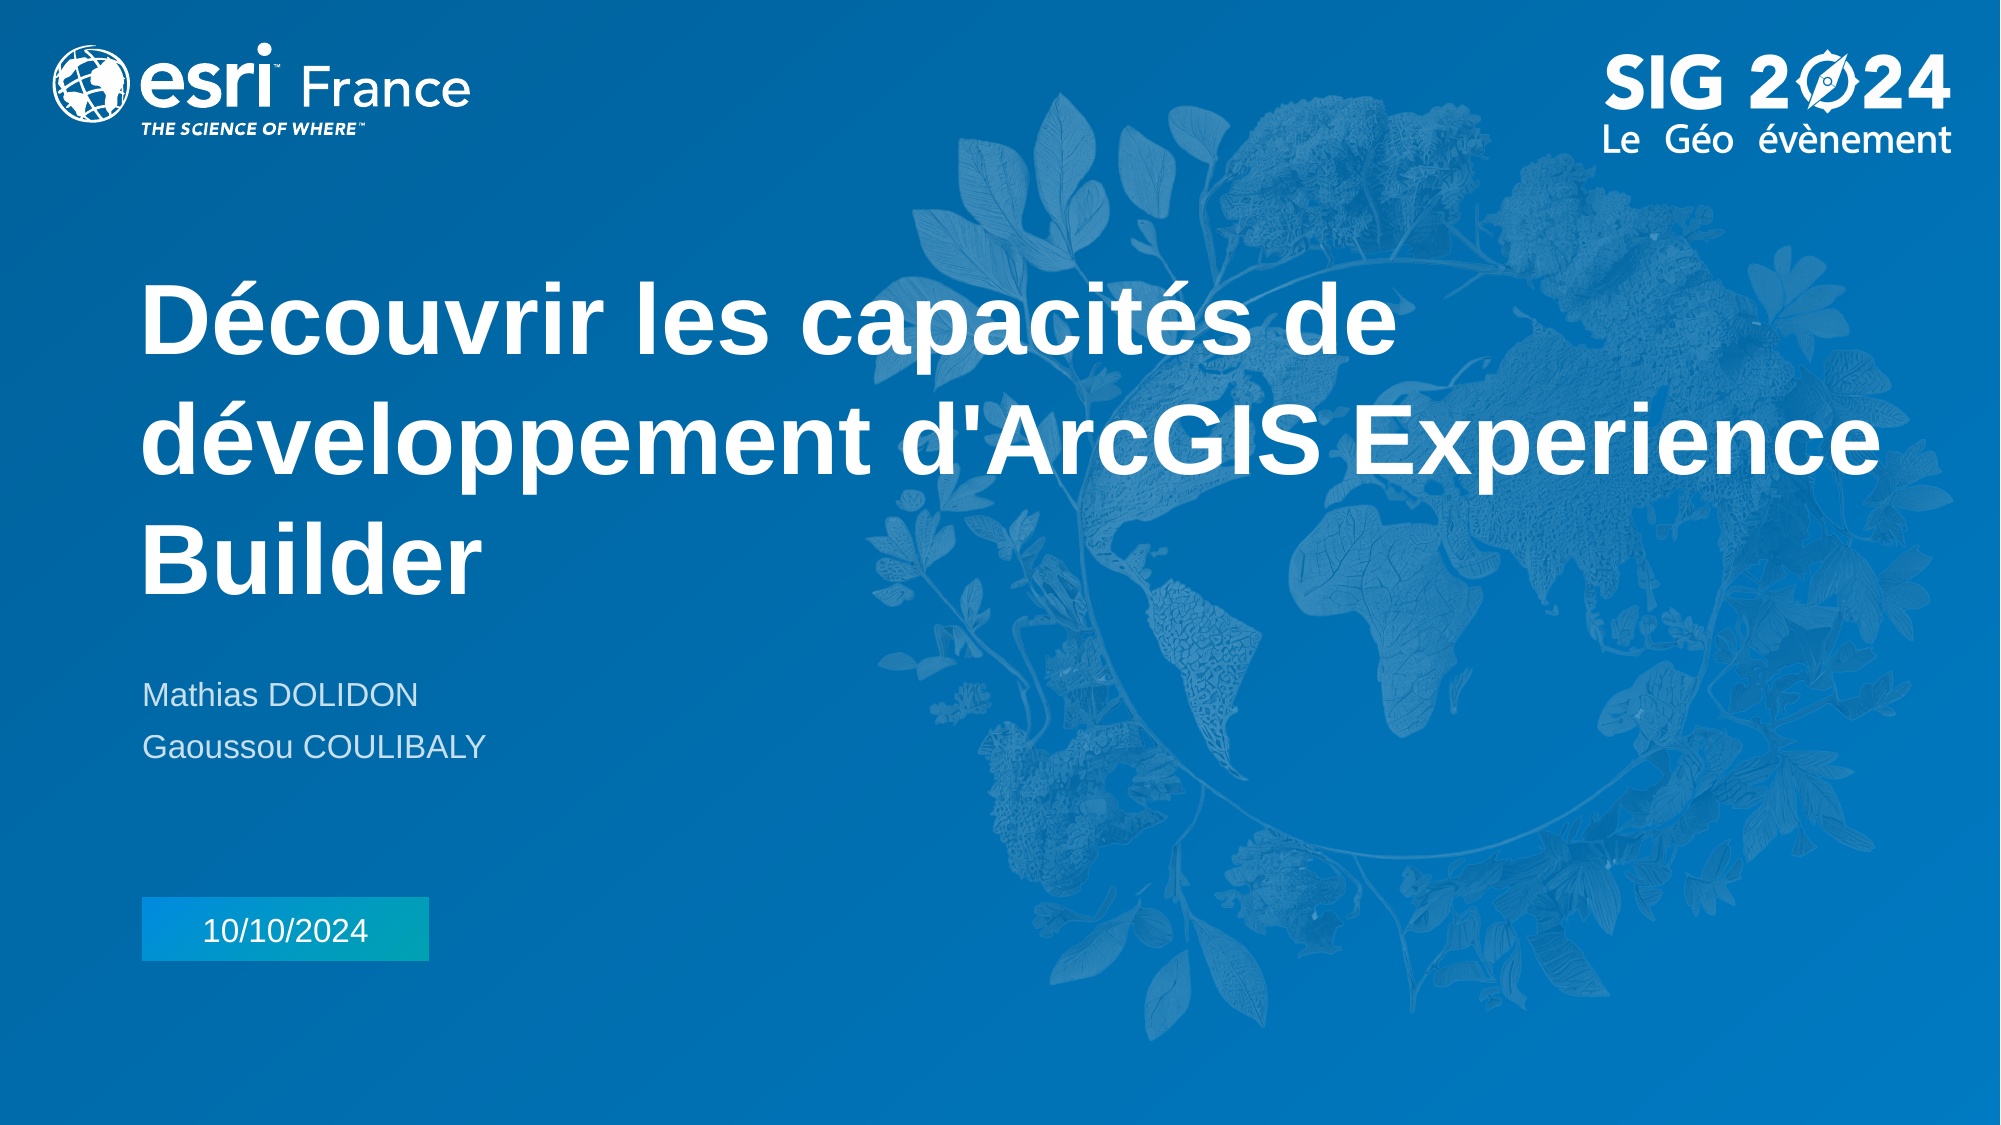

Découvrir les capacités de développement d'ArcGIS Experience Builder
Mathias DOLIDON
Gaoussou COULIBALY
10/10/2024